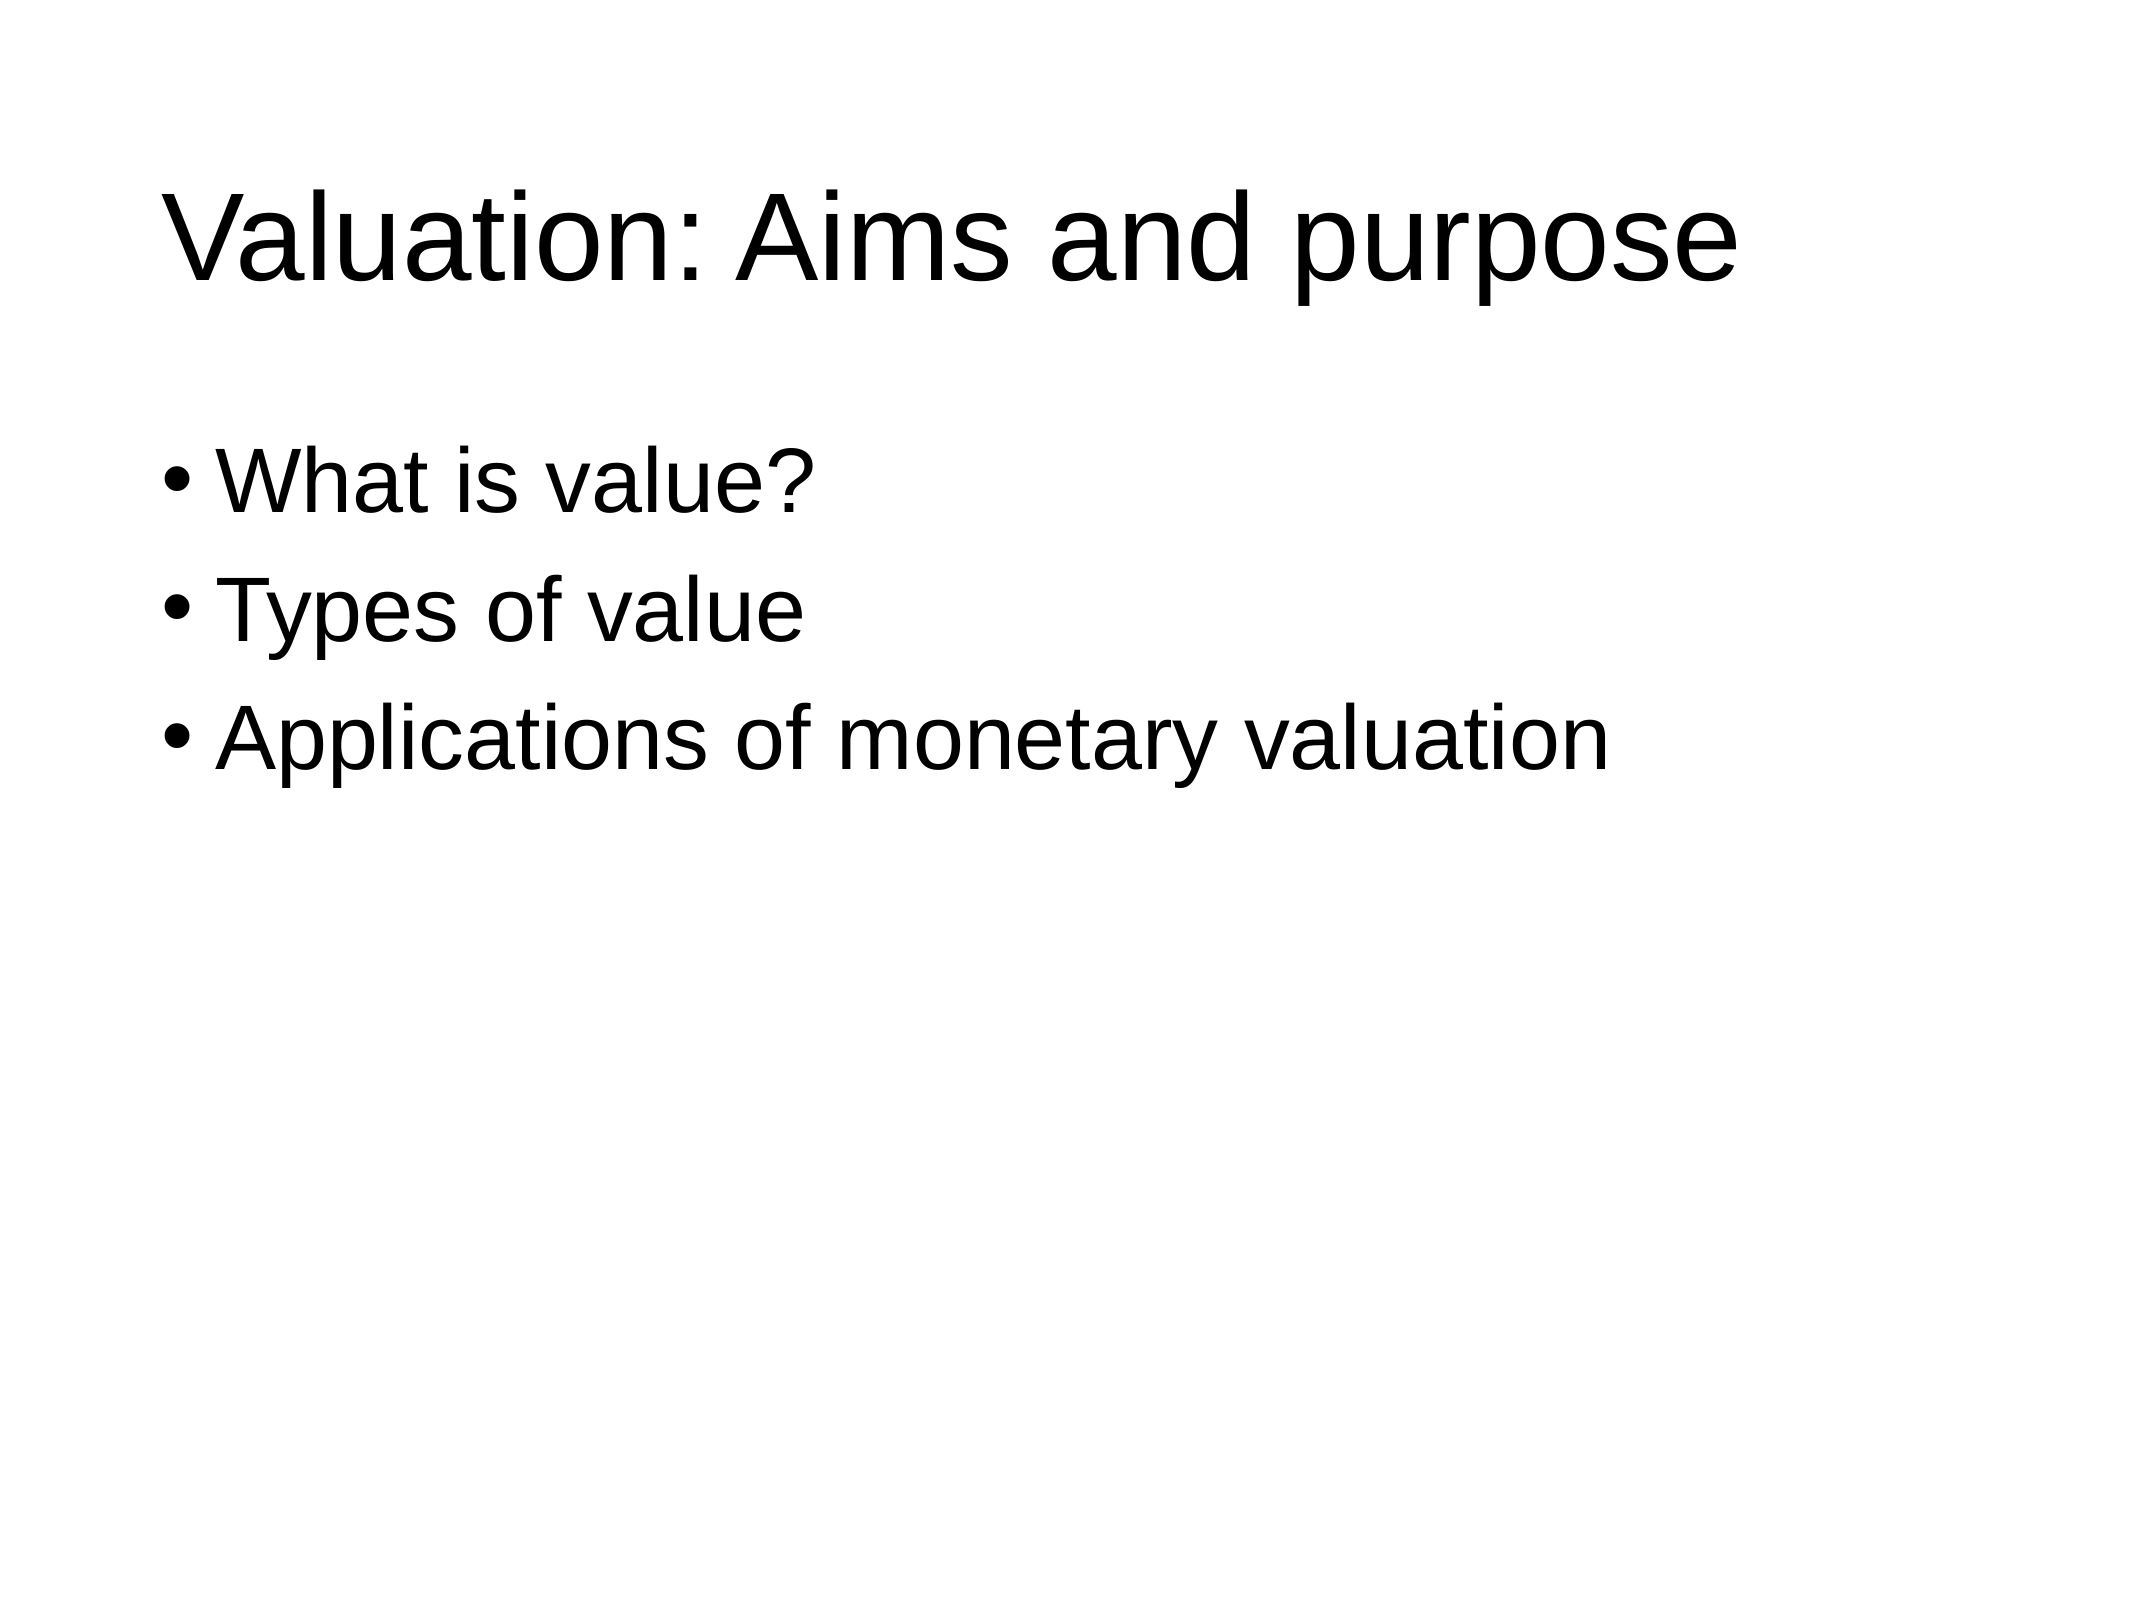

# Valuation: Aims and purpose
What is value?
Types of value
Applications of monetary valuation